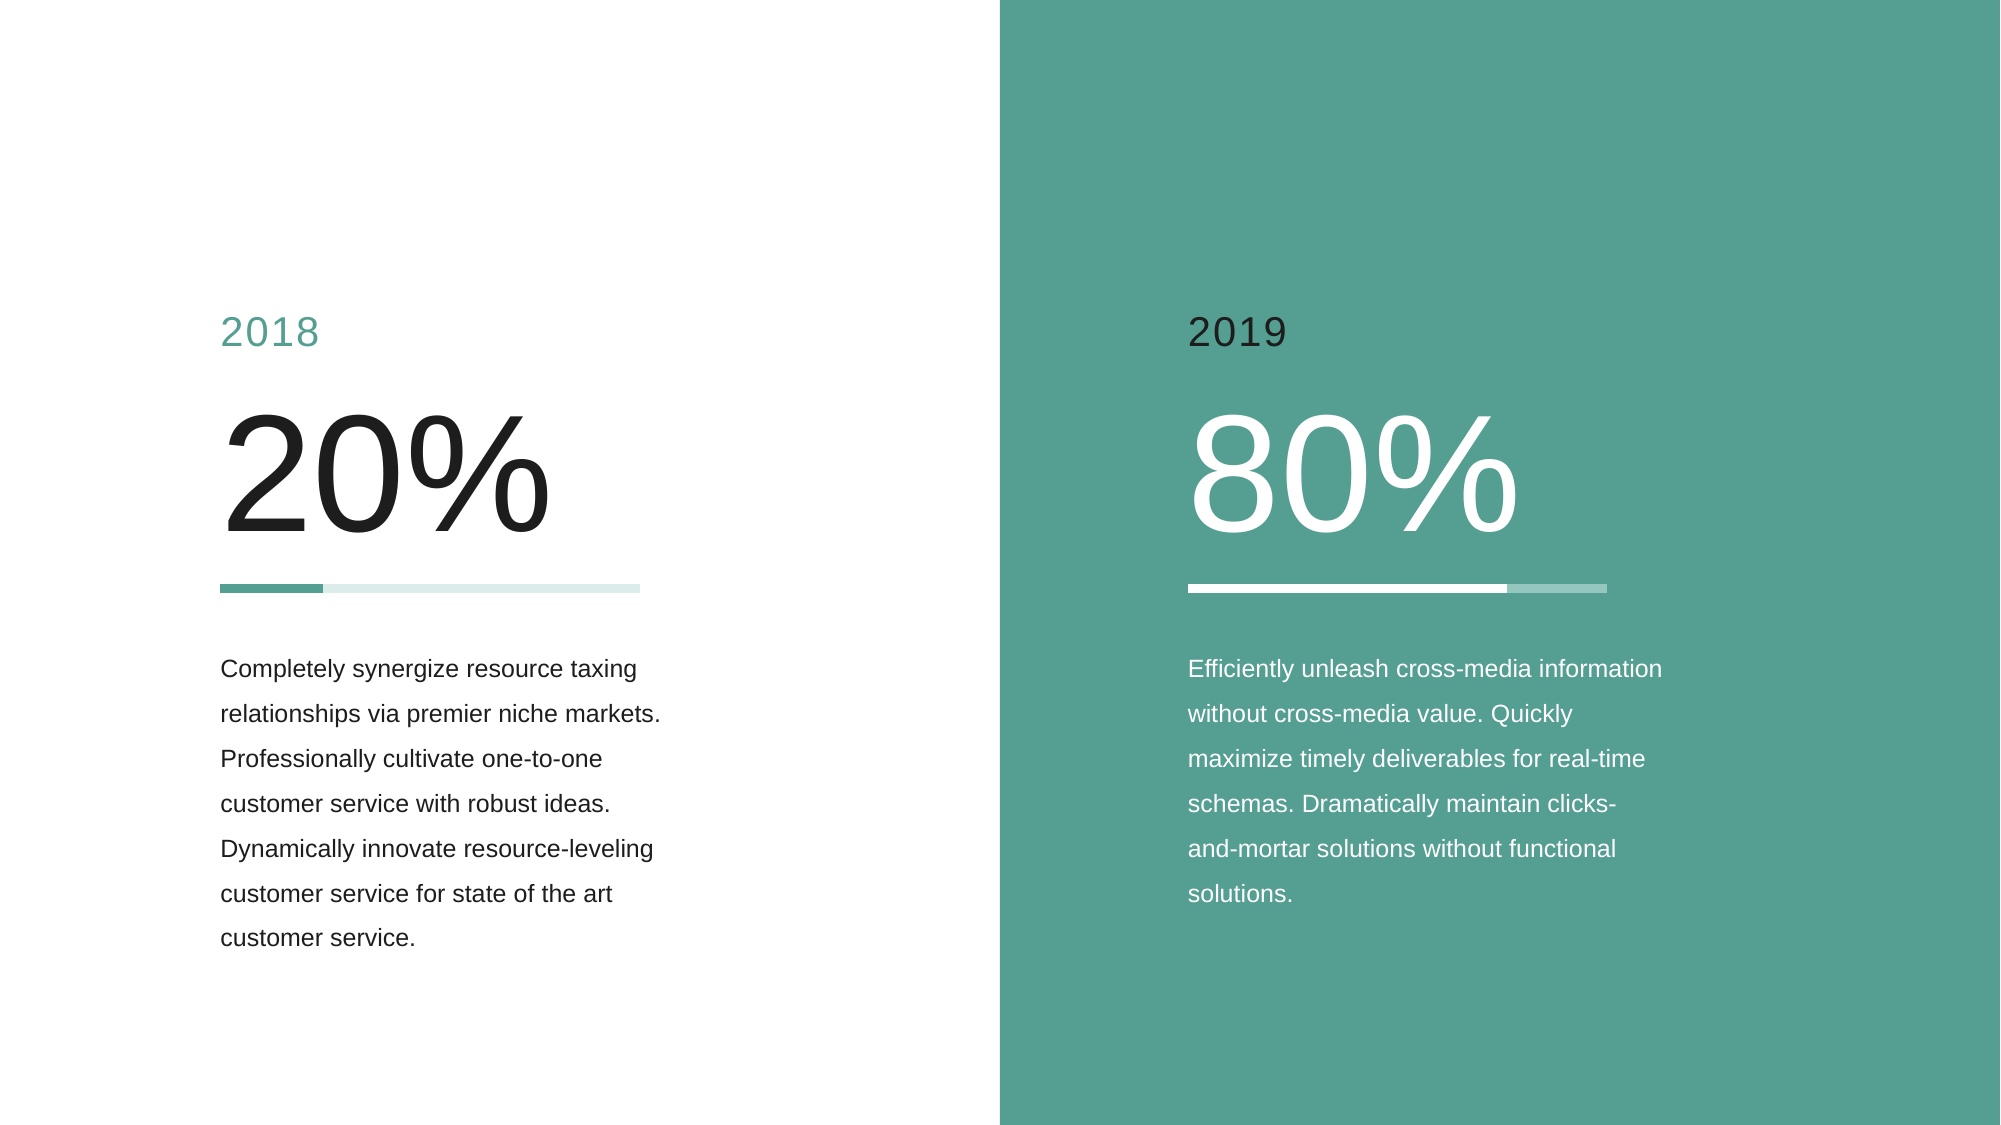

2018
2019
20%
80%
Completely synergize resource taxing relationships via premier niche markets. Professionally cultivate one-to-one customer service with robust ideas. Dynamically innovate resource-leveling customer service for state of the art customer service.
Efficiently unleash cross-media information without cross-media value. Quickly maximize timely deliverables for real-time schemas. Dramatically maintain clicks-and-mortar solutions without functional solutions.